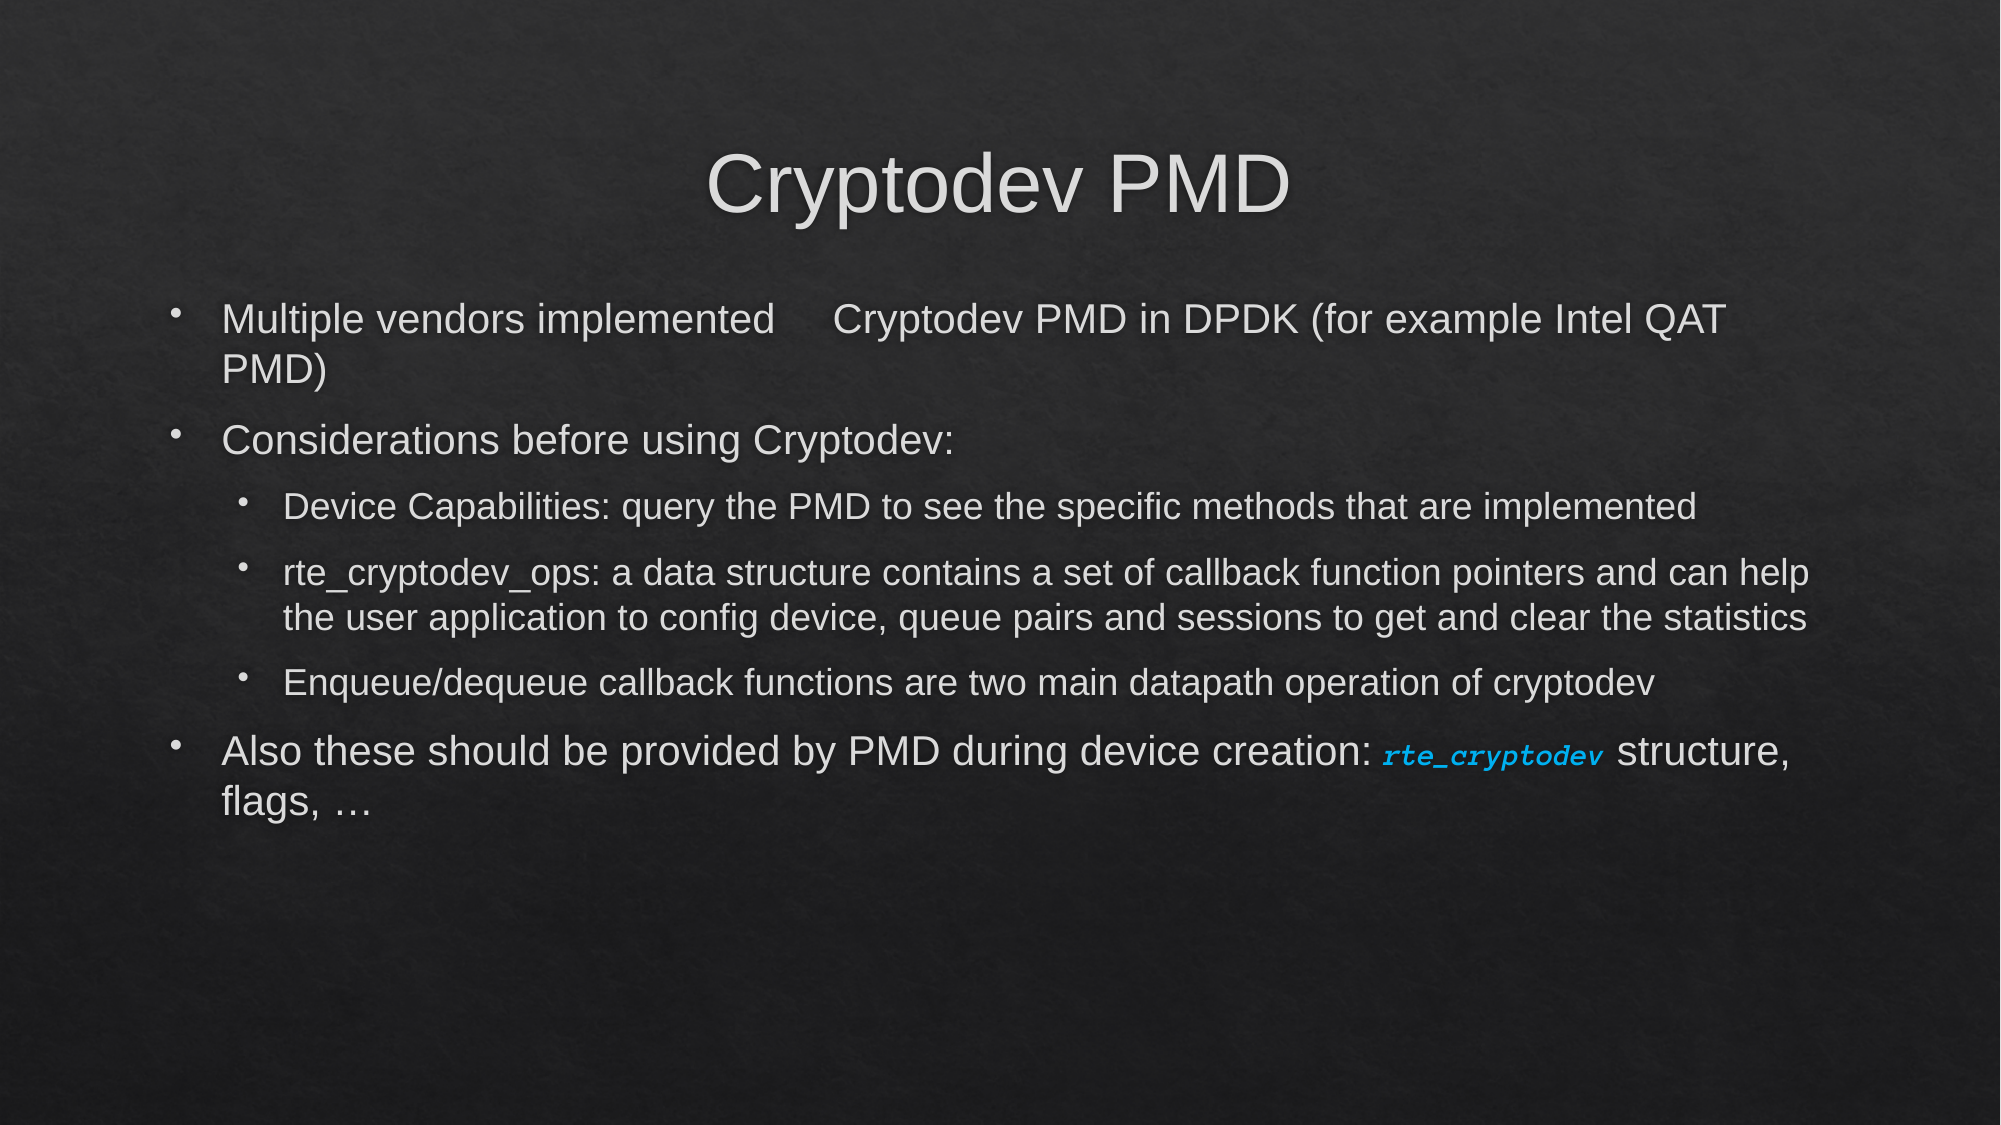

# Cryptodev PMD
Multiple vendors implemented	 Cryptodev PMD in DPDK (for example Intel QAT PMD)
Considerations before using Cryptodev:
Device Capabilities: query the PMD to see the specific methods that are implemented
rte_cryptodev_ops: a data structure contains a set of callback function pointers and can help the user application to config device, queue pairs and sessions to get and clear the statistics
Enqueue/dequeue callback functions are two main datapath operation of cryptodev
Also these should be provided by PMD during device creation: rte_cryptodev structure, flags, …